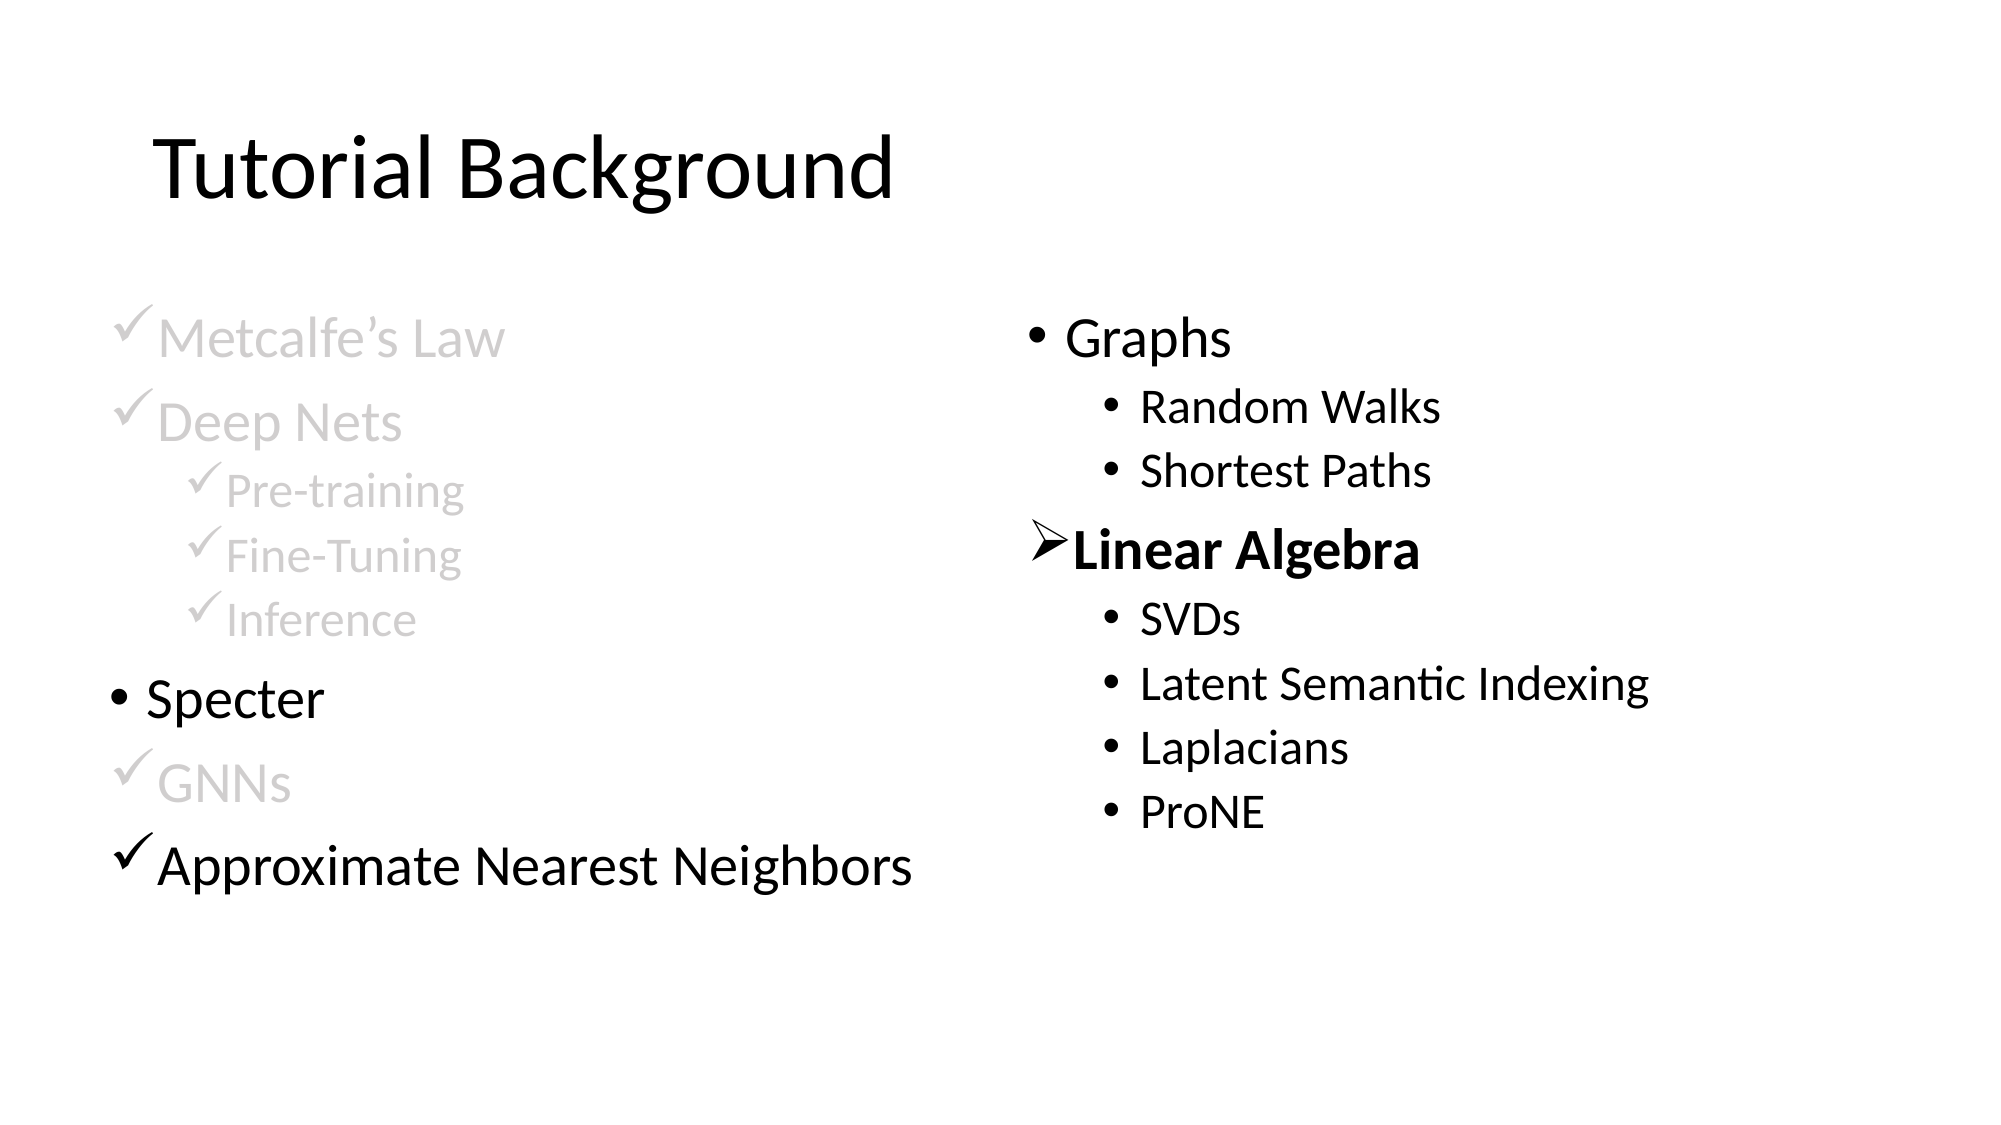

# Tutorial Background
Graphs
Random Walks
Shortest Paths
Linear Algebra
SVDs
Latent Semantic Indexing
Laplacians
ProNE

Metcalfe’s Law
Deep Nets
Pre-training
Fine-Tuning
Inference
Specter
GNNs
Approximate Nearest Neighbors